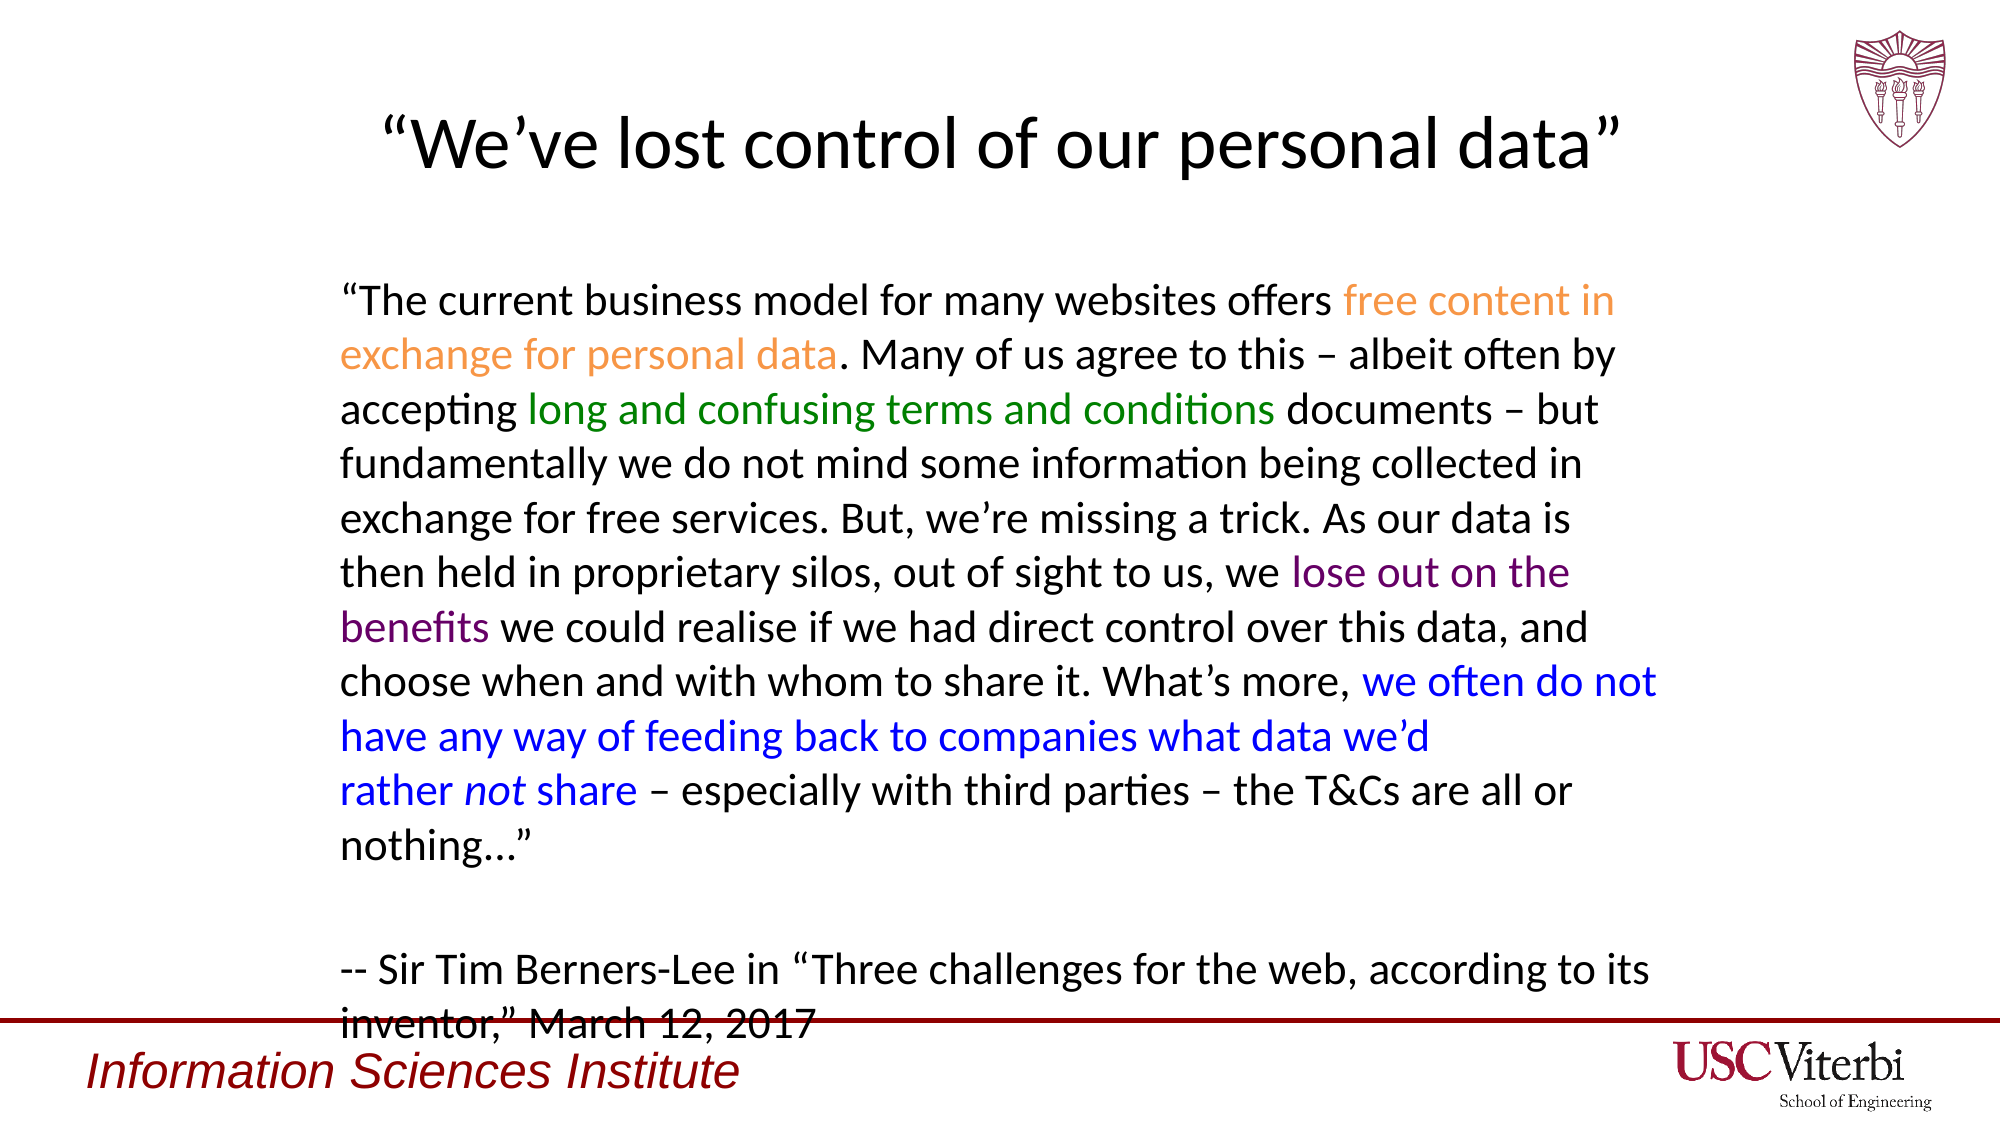

# “We’ve lost control of our personal data”
“The current business model for many websites offers free content in exchange for personal data. Many of us agree to this – albeit often by accepting long and confusing terms and conditions documents – but fundamentally we do not mind some information being collected in exchange for free services. But, we’re missing a trick. As our data is then held in proprietary silos, out of sight to us, we lose out on the benefits we could realise if we had direct control over this data, and choose when and with whom to share it. What’s more, we often do not have any way of feeding back to companies what data we’d rather not share – especially with third parties – the T&Cs are all or nothing...”

-- Sir Tim Berners-Lee in “Three challenges for the web, according to its inventor,” March 12, 2017